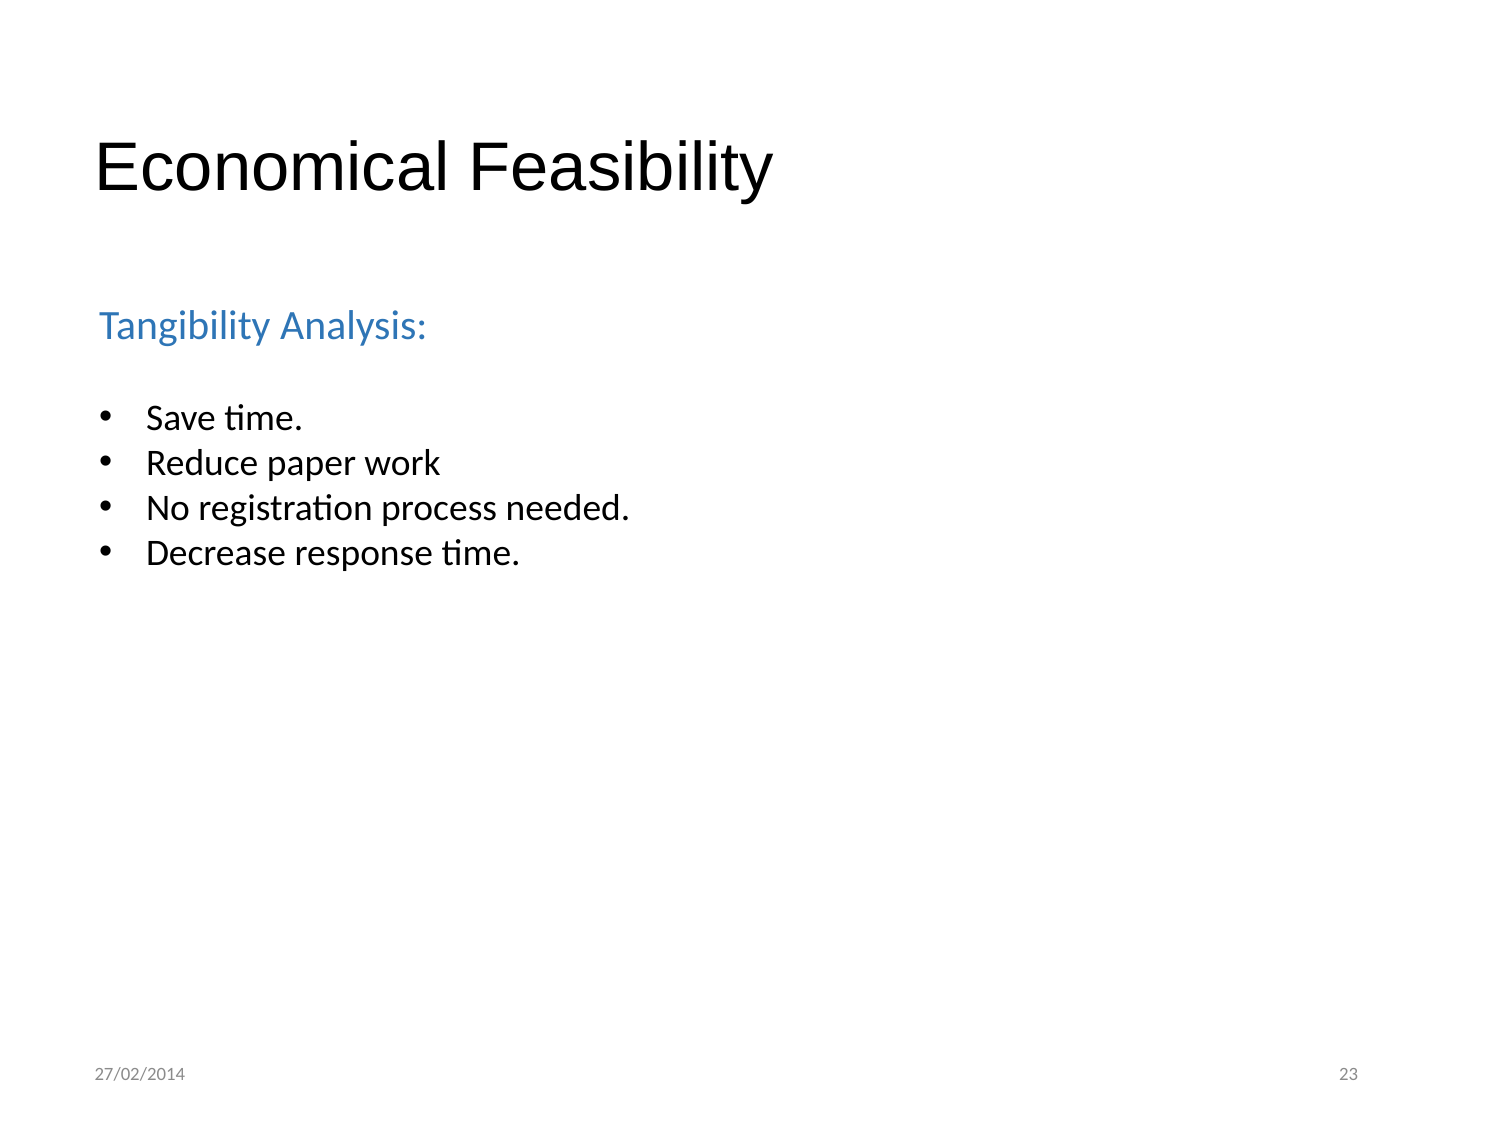

# Economical Feasibility
Tangibility Analysis:

Save time.
Reduce paper work
No registration process needed.
Decrease response time.

27/02/2014
23